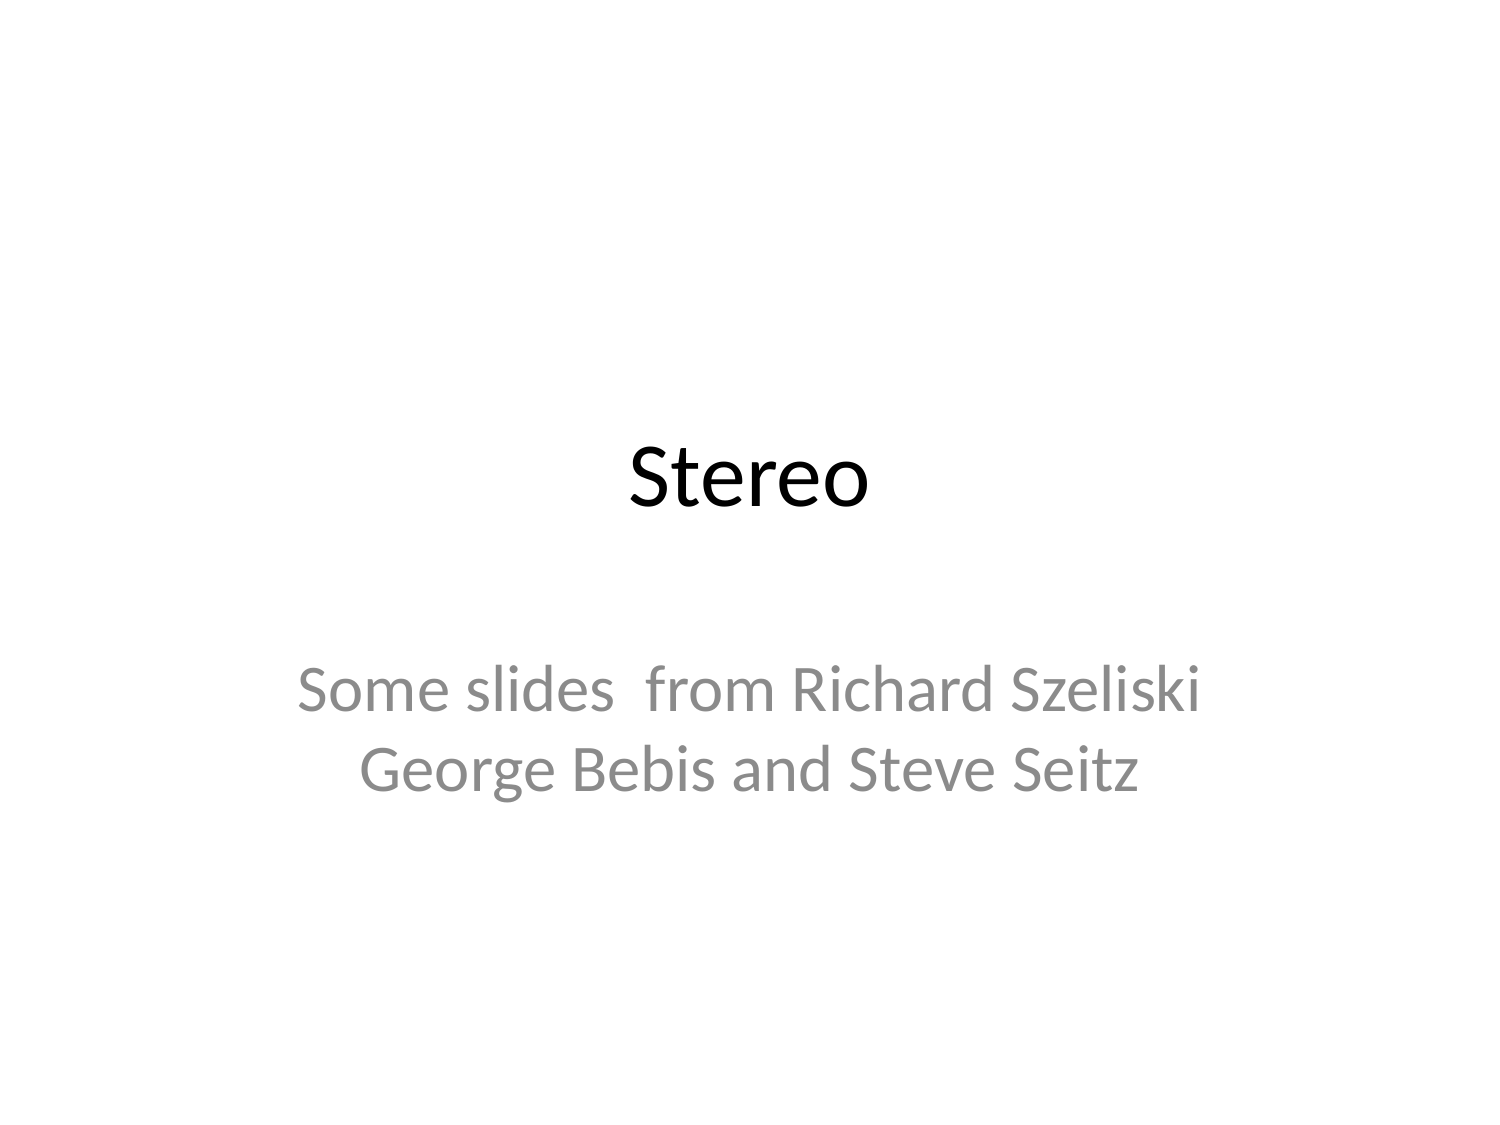

# Stereo
Some slides  from Richard Szeliski George Bebis and Steve Seitz